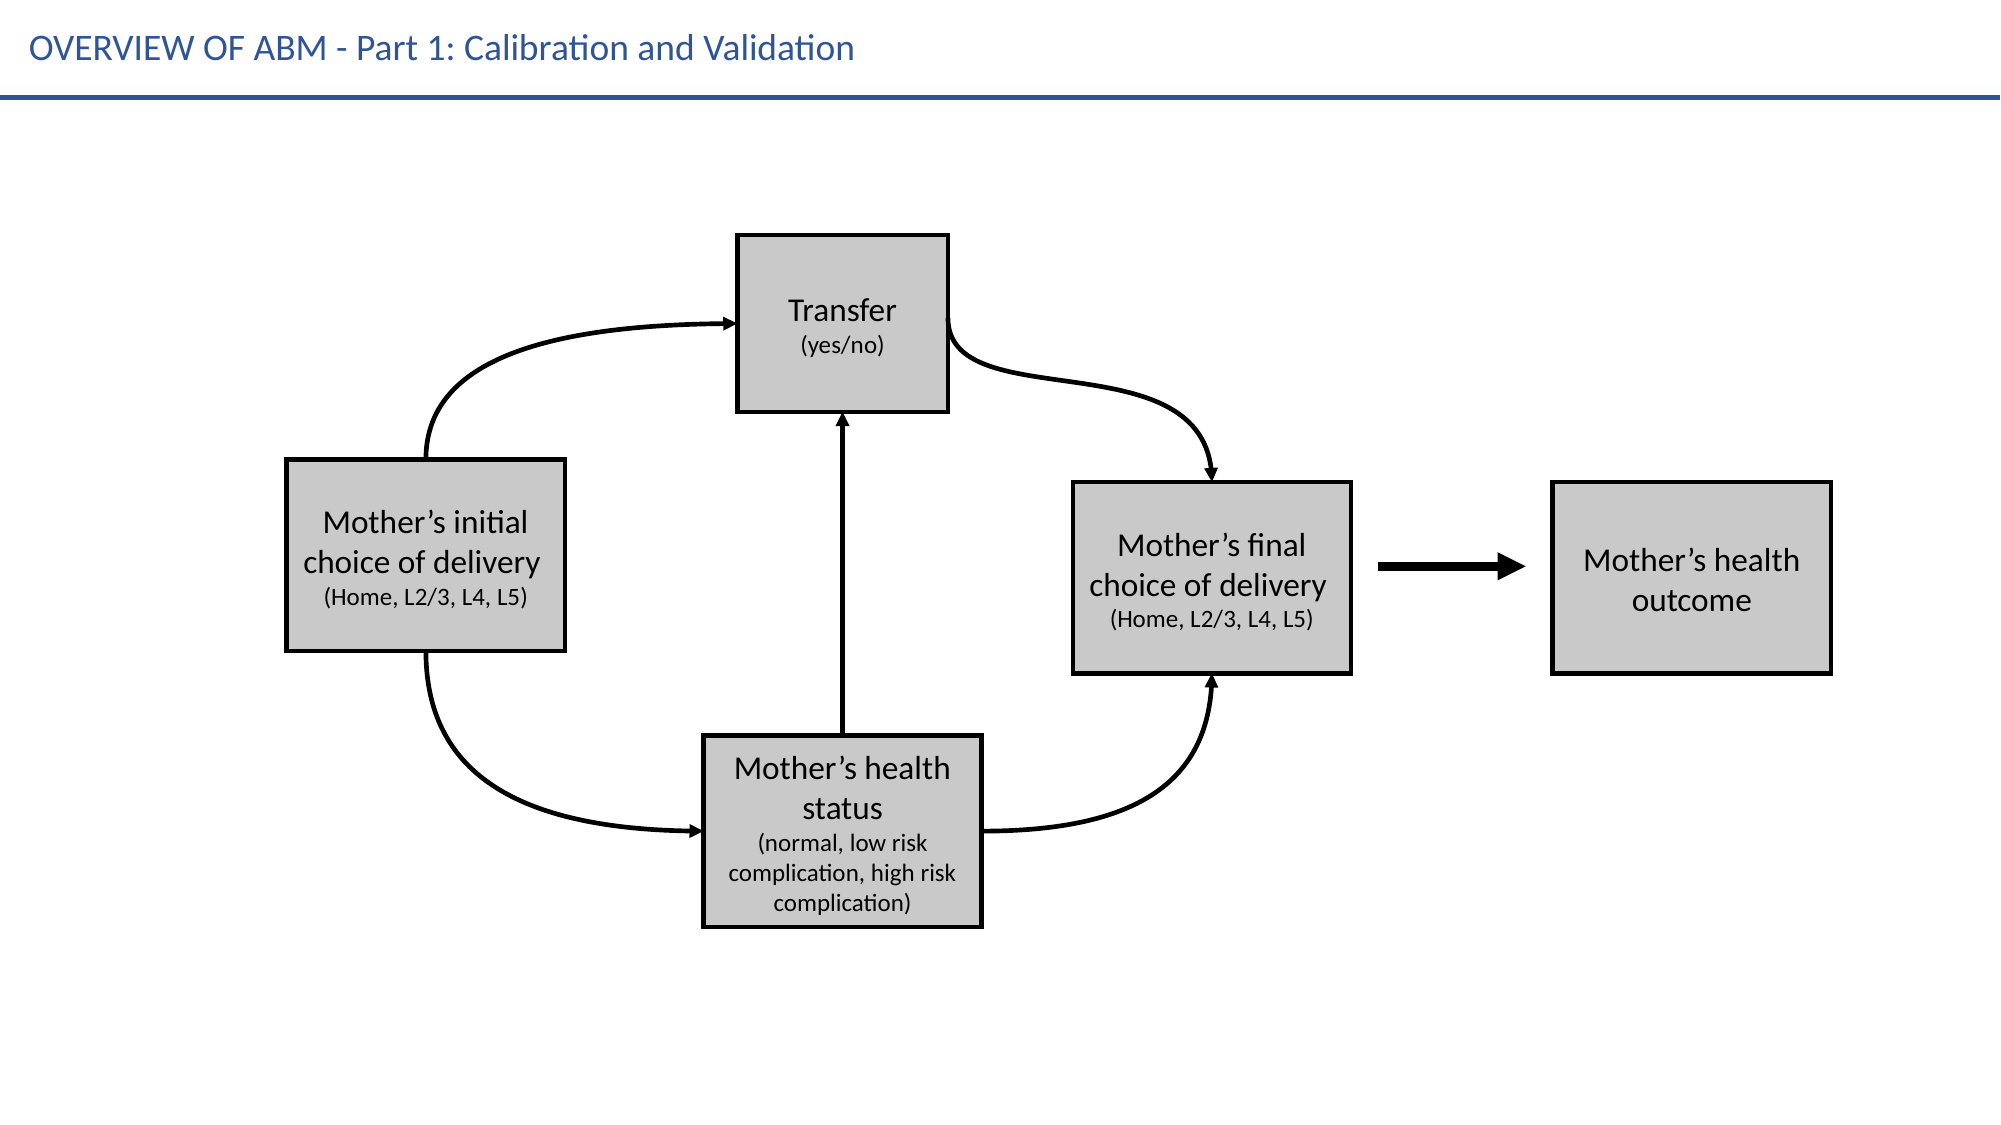

OVERVIEW OF ABM - Part 1: Calibration and Validation
Transfer
(yes/no)
Mother’s initial choice of delivery
(Home, L2/3, L4, L5)
Mother’s final choice of delivery
(Home, L2/3, L4, L5)
Mother’s health outcome
Mother’s health status
(normal, low risk complication, high risk complication)